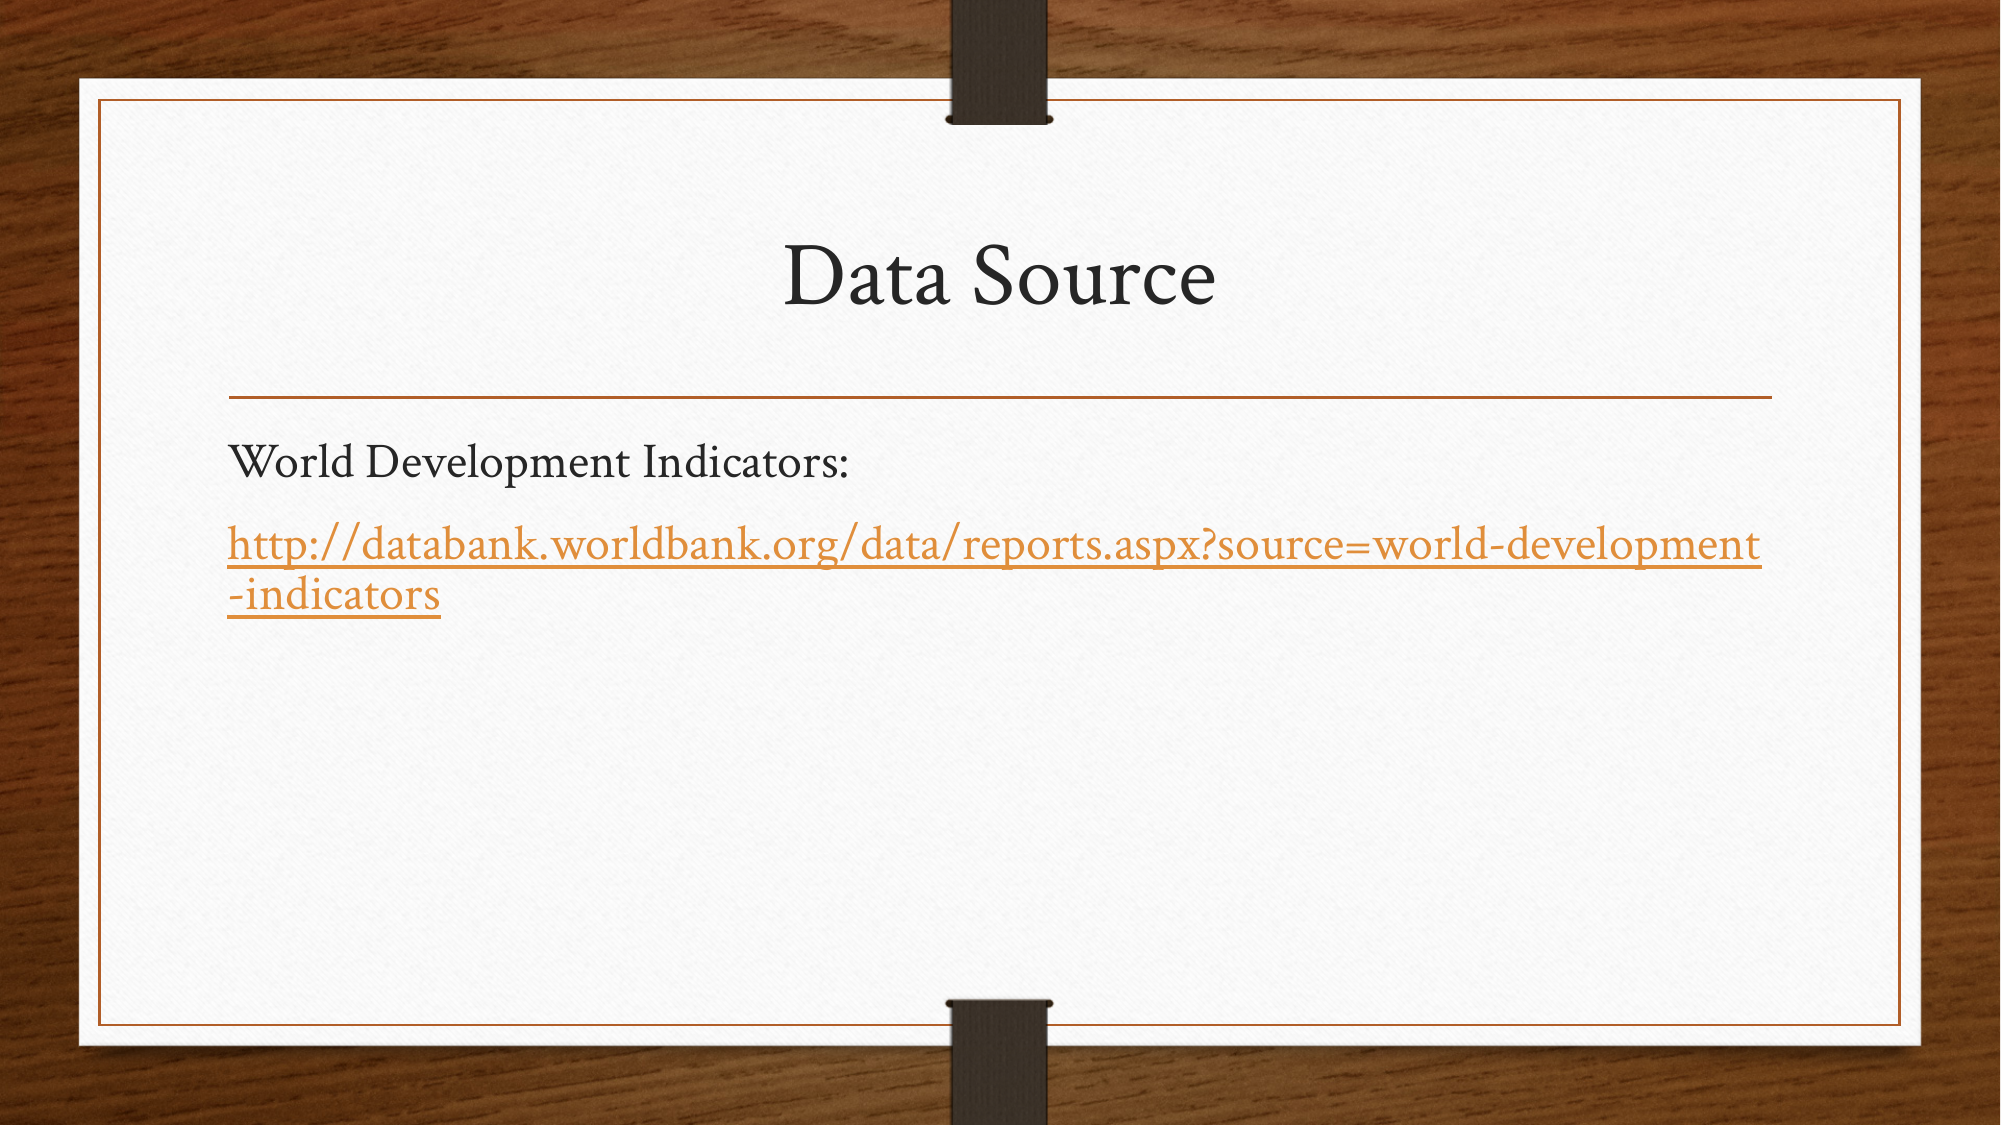

# Data Source
World Development Indicators:
http://databank.worldbank.org/data/reports.aspx?source=world-development-indicators